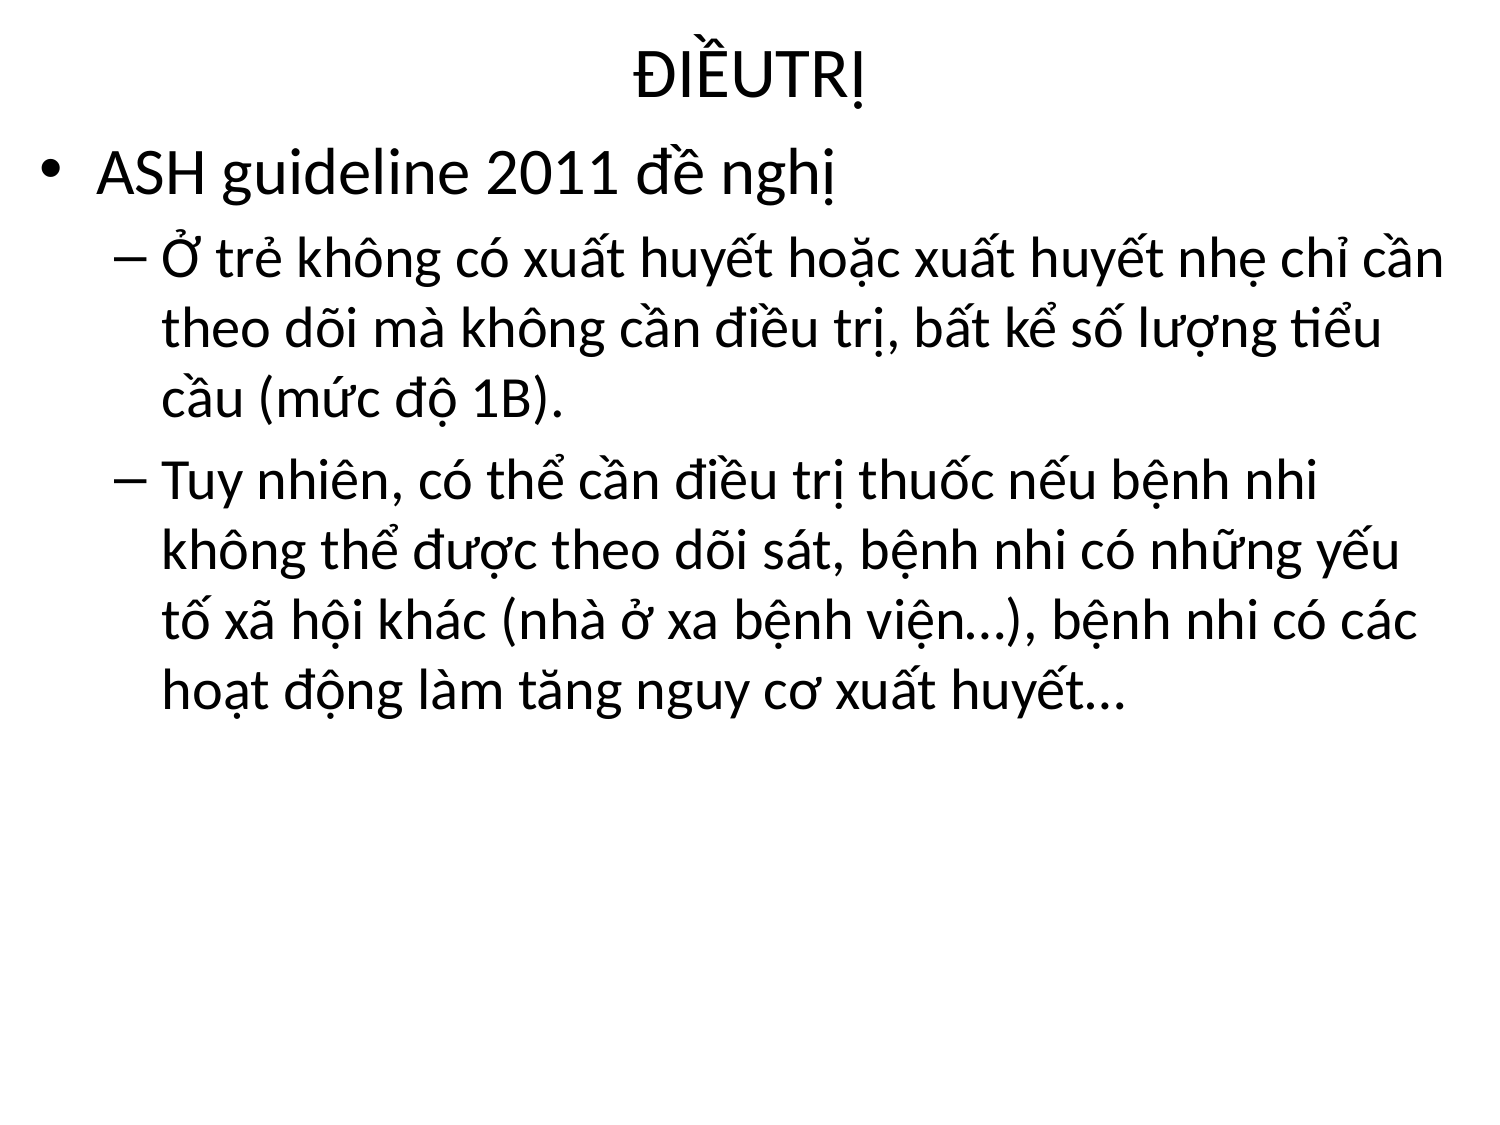

# ĐIỀUTRỊ
ASH guideline 2011 đề nghị
Ở trẻ không có xuất huyết hoặc xuất huyết nhẹ chỉ cần theo dõi mà không cần điều trị, bất kể số lượng tiểu cầu (mức độ 1B).
Tuy nhiên, có thể cần điều trị thuốc nếu bệnh nhi không thể được theo dõi sát, bệnh nhi có những yếu tố xã hội khác (nhà ở xa bệnh viện…), bệnh nhi có các hoạt động làm tăng nguy cơ xuất huyết…